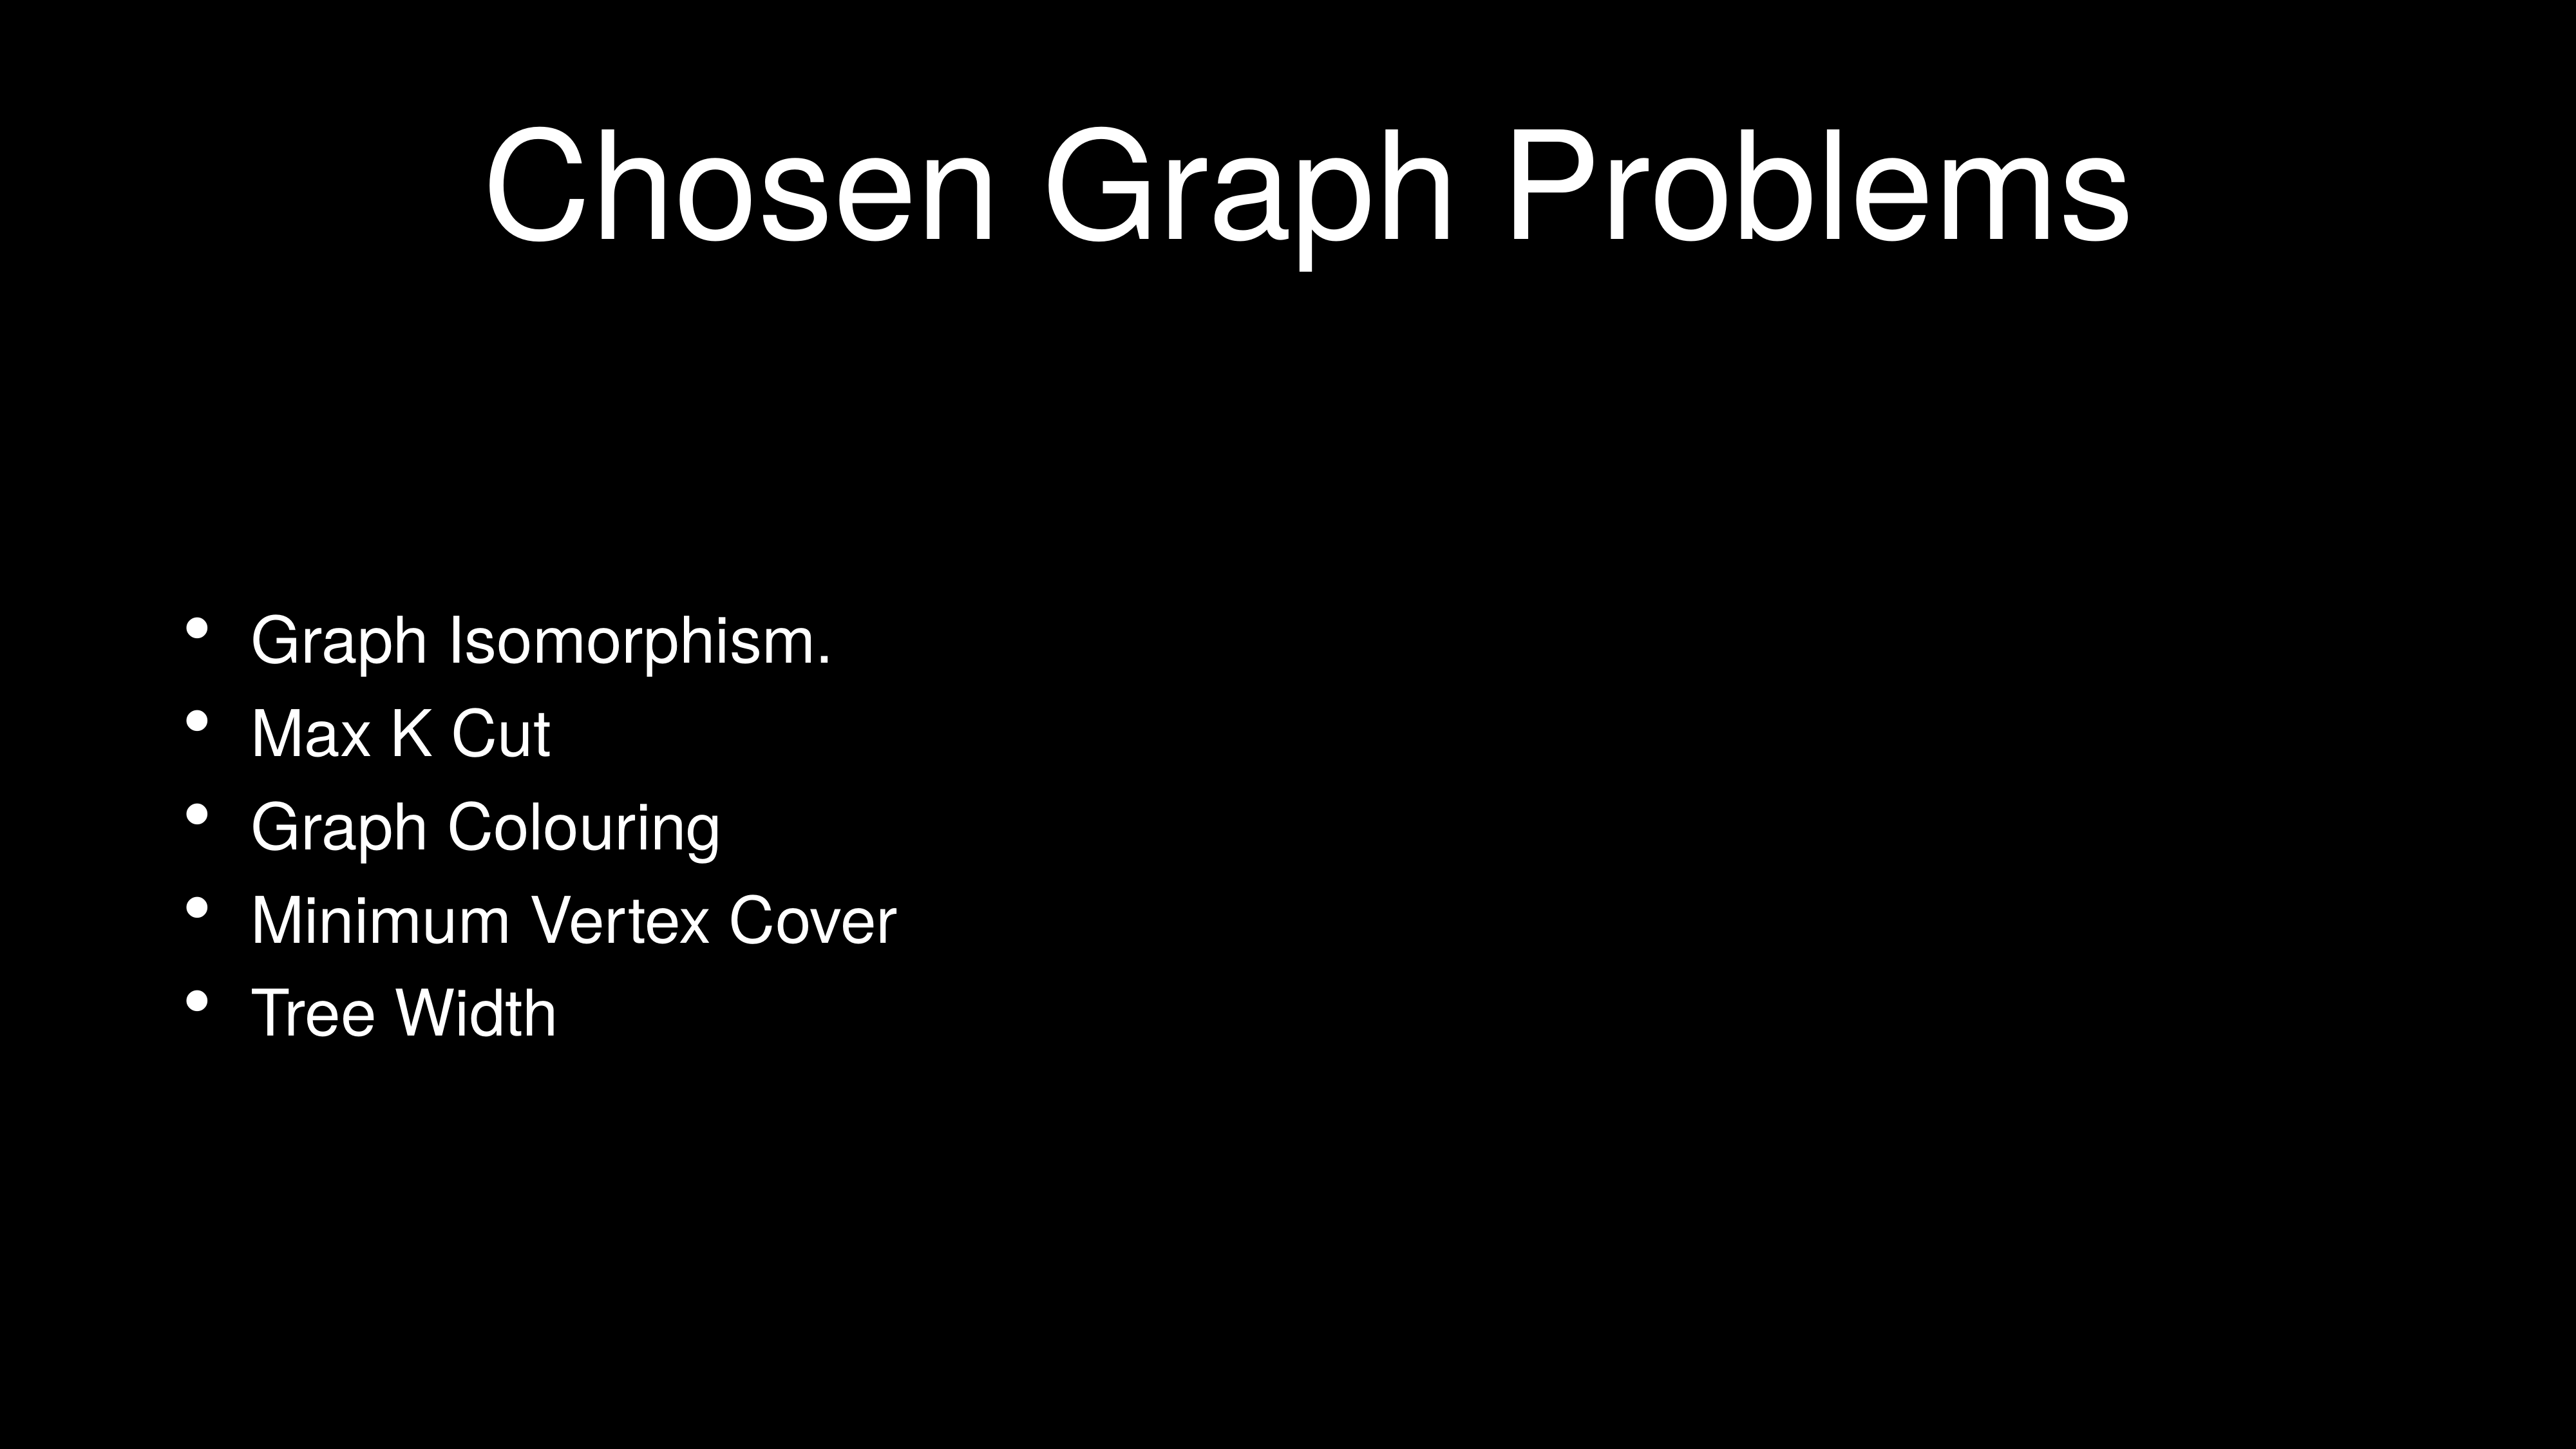

# Chosen Graph Problems
Graph Isomorphism.
Max K Cut
Graph Colouring
Minimum Vertex Cover
Tree Width